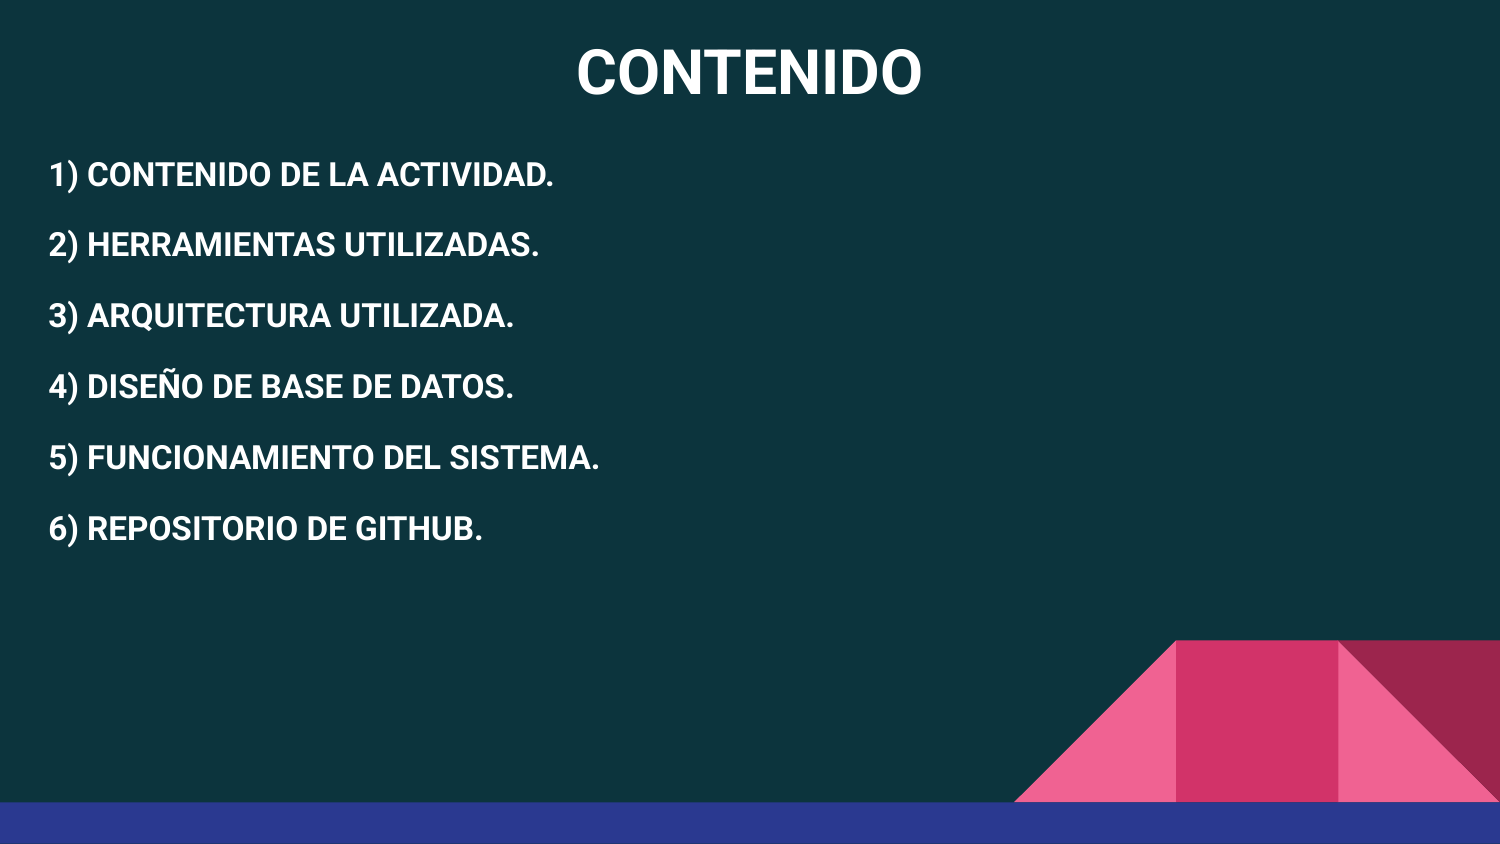

# CONTENIDO
1) CONTENIDO DE LA ACTIVIDAD.
2) HERRAMIENTAS UTILIZADAS.
3) ARQUITECTURA UTILIZADA.
4) DISEÑO DE BASE DE DATOS.
5) FUNCIONAMIENTO DEL SISTEMA.
6) REPOSITORIO DE GITHUB.